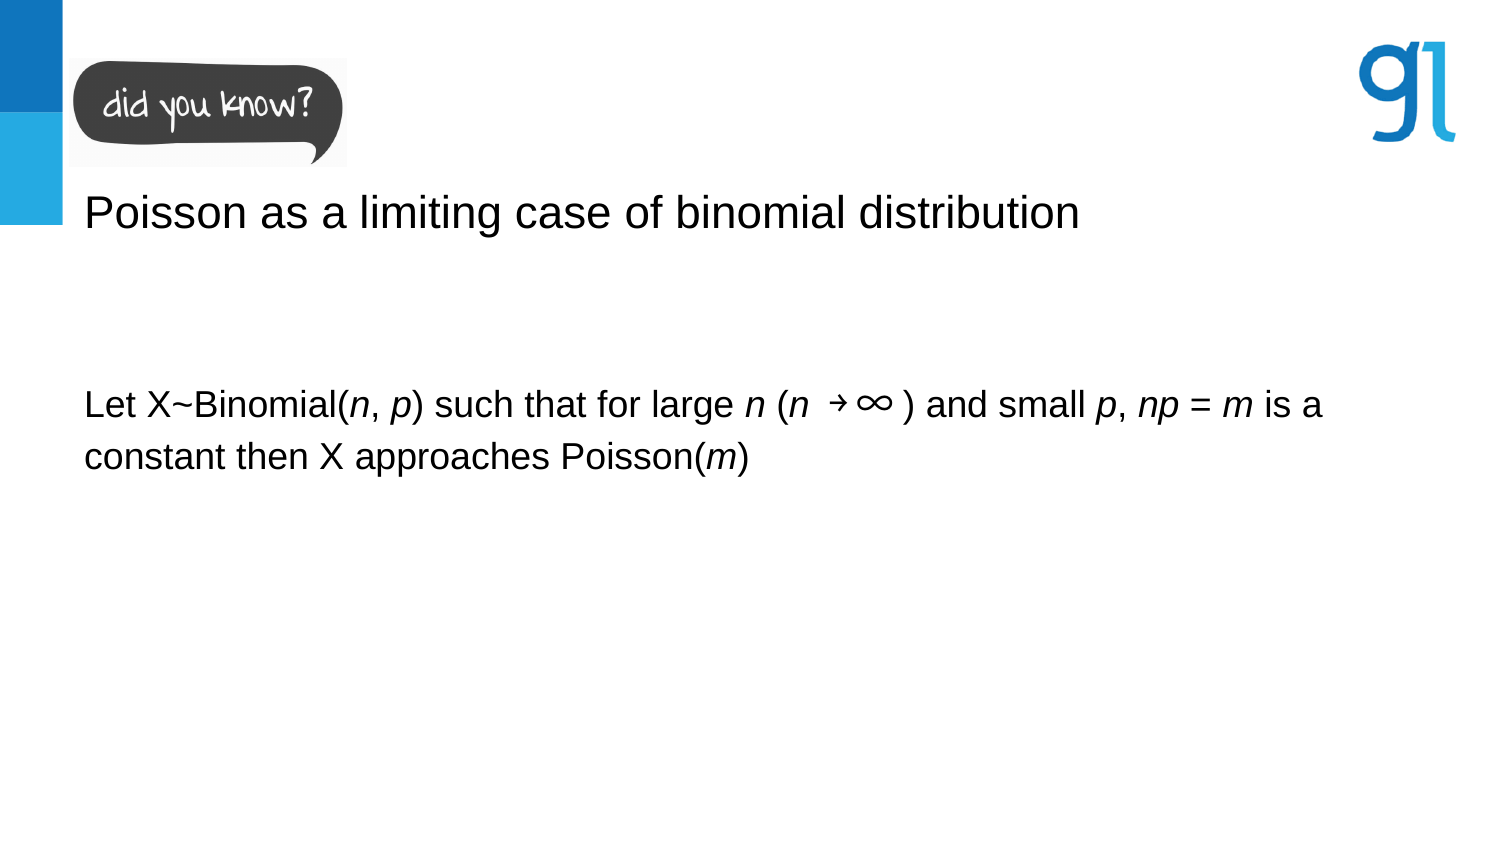

Poisson as a limiting case of binomial distribution
Let X~Binomial(n, p) such that for large n (n ￫ ∞) and small p, np = m is a constant then X approaches Poisson(m)